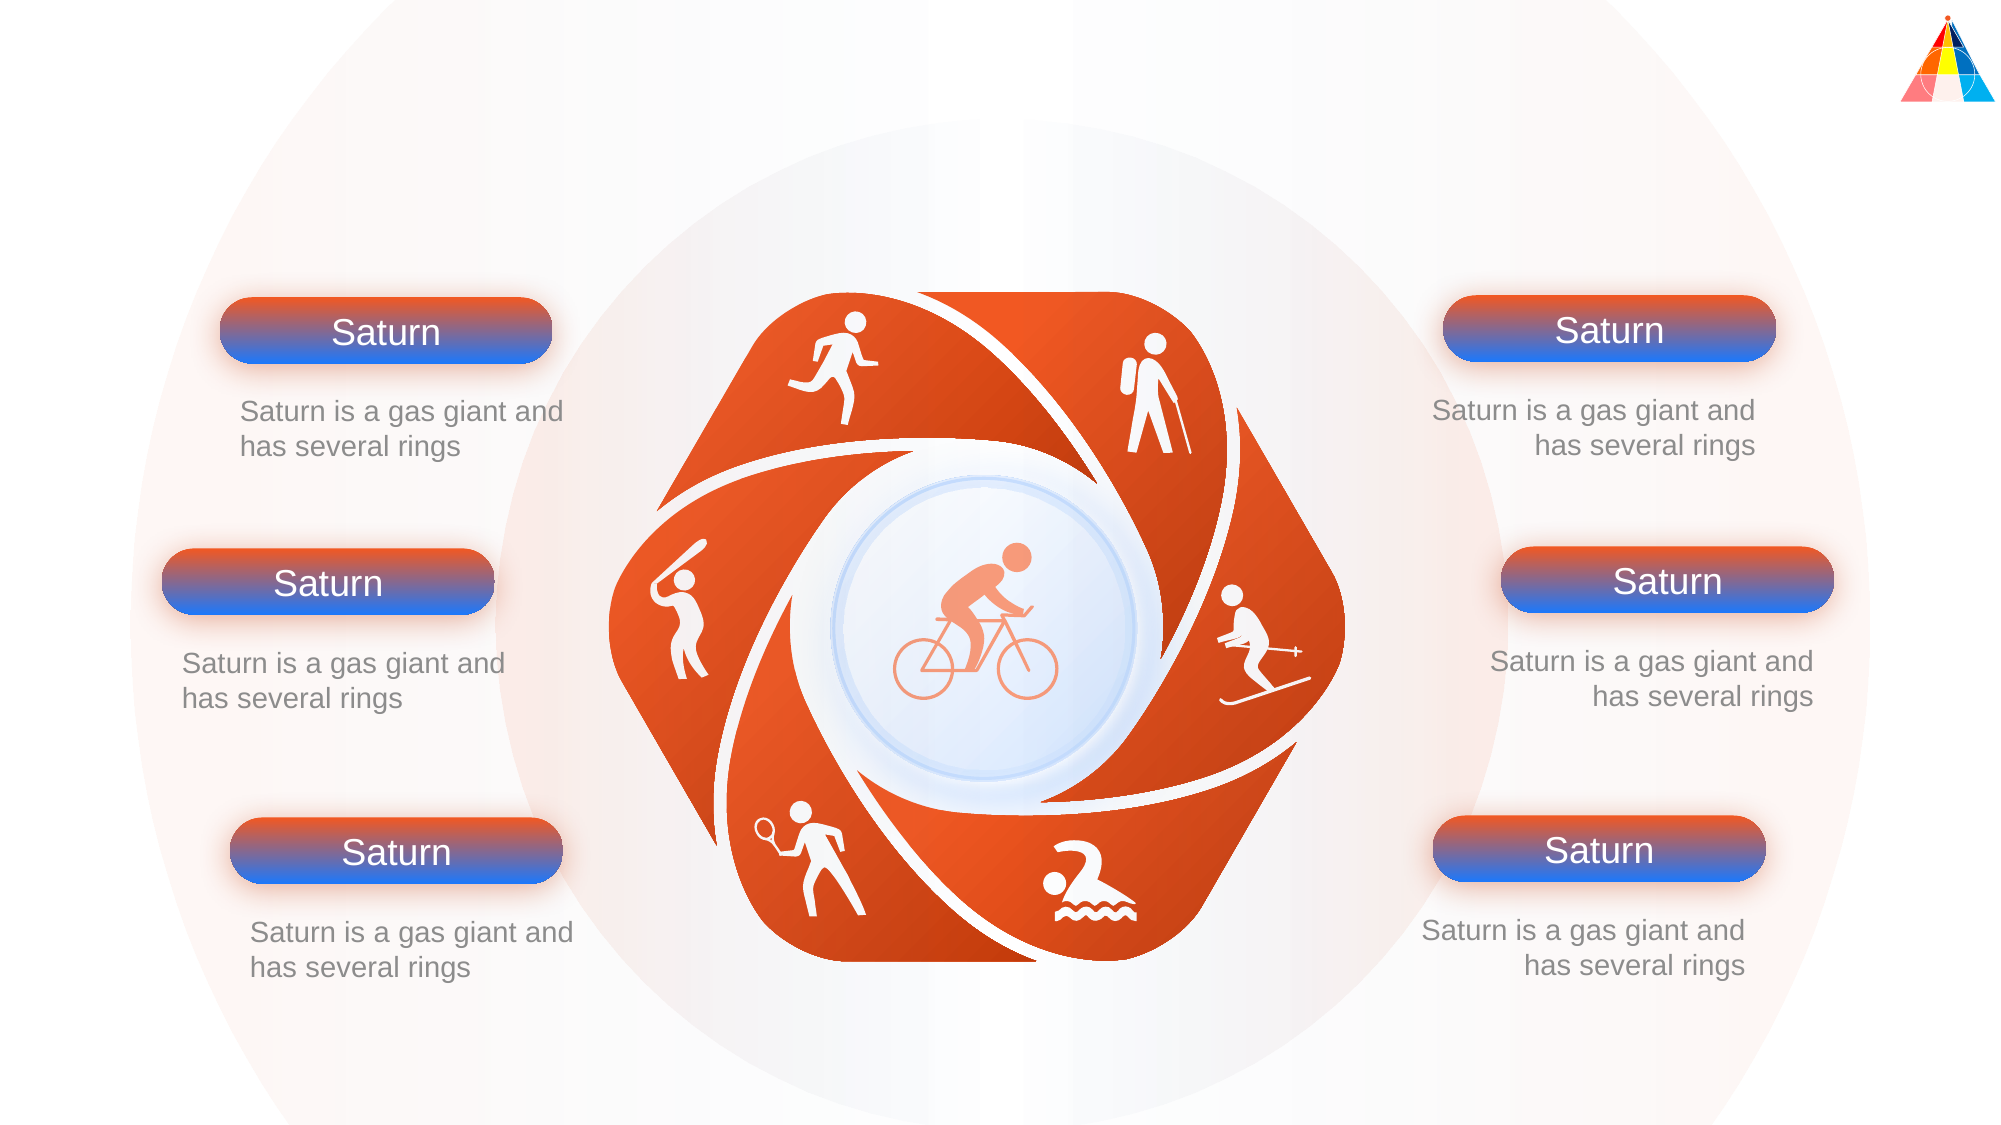

Saturn
Saturn is a gas giant and has several rings
Saturn
Saturn is a gas giant and has several rings
Saturn
Saturn is a gas giant and has several rings
Saturn
Saturn is a gas giant and has several rings
Saturn
Saturn is a gas giant and has several rings
Saturn
Saturn is a gas giant and has several rings